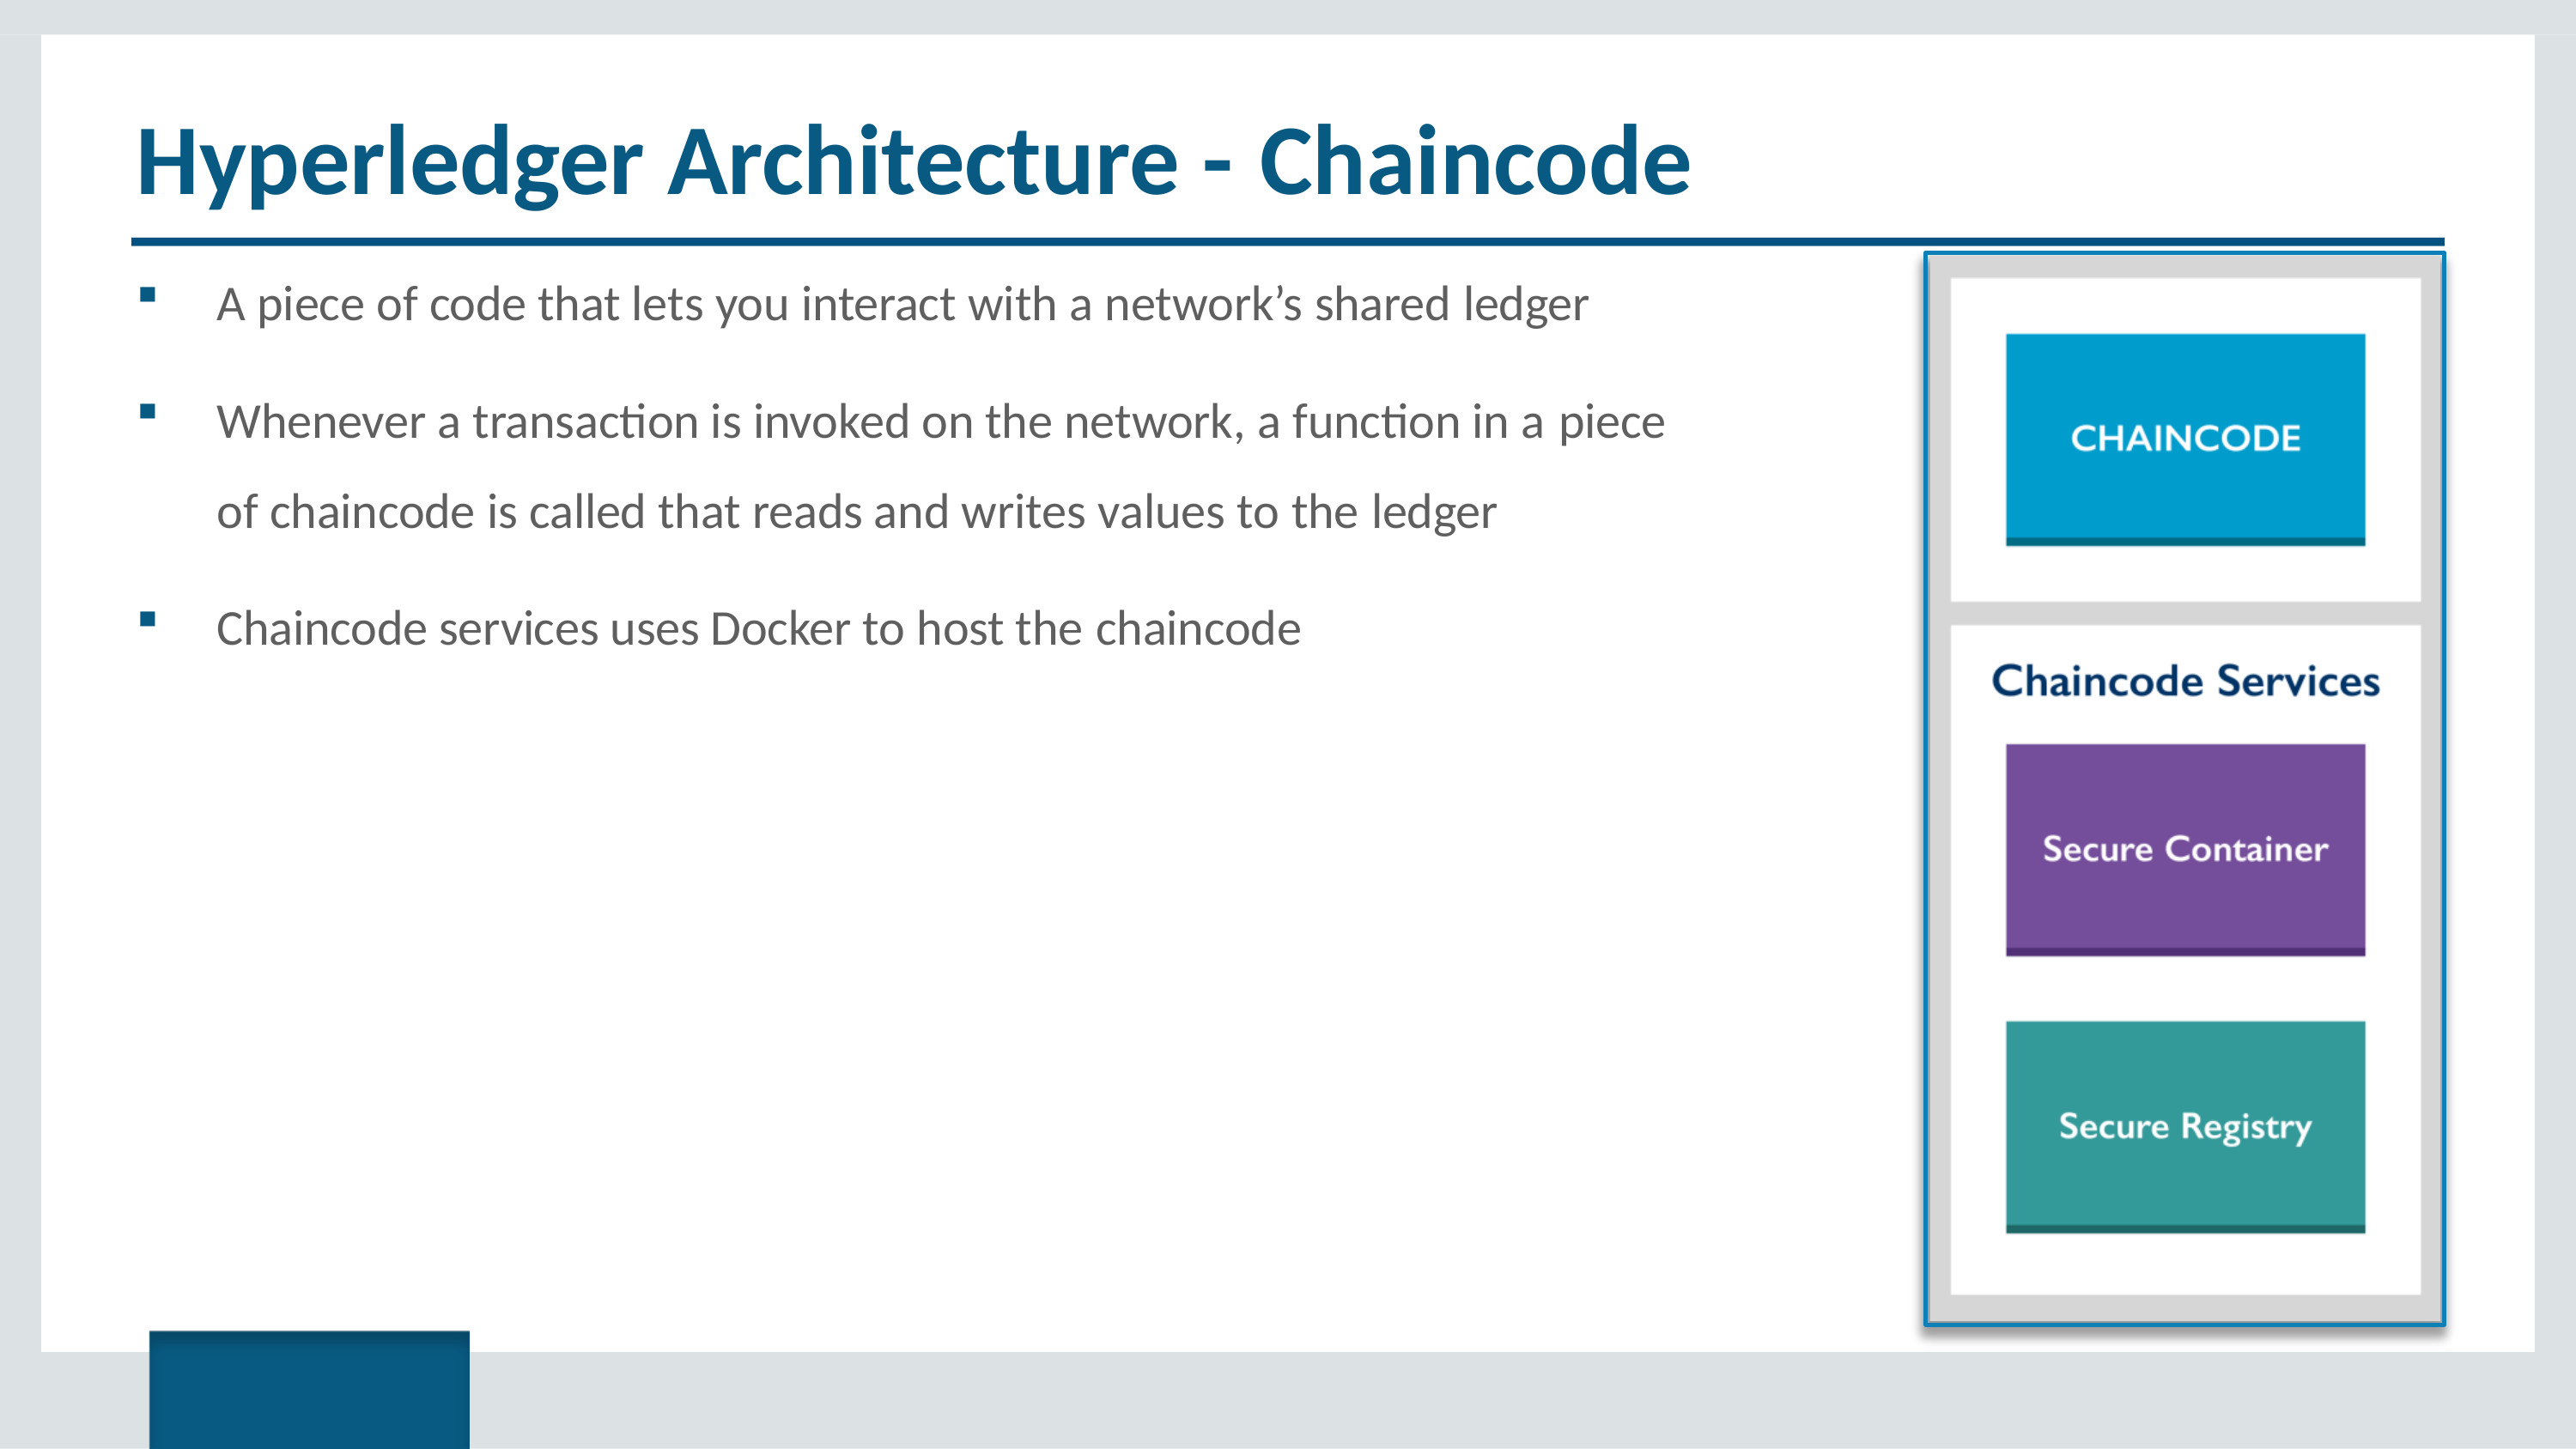

# Hyperledger Architecture - Chaincode

A piece of code that lets you interact with a network’s shared ledger

Whenever a transaction is invoked on the network, a function in a piece
of chaincode is called that reads and writes values to the ledger

Chaincode services uses Docker to host the chaincode